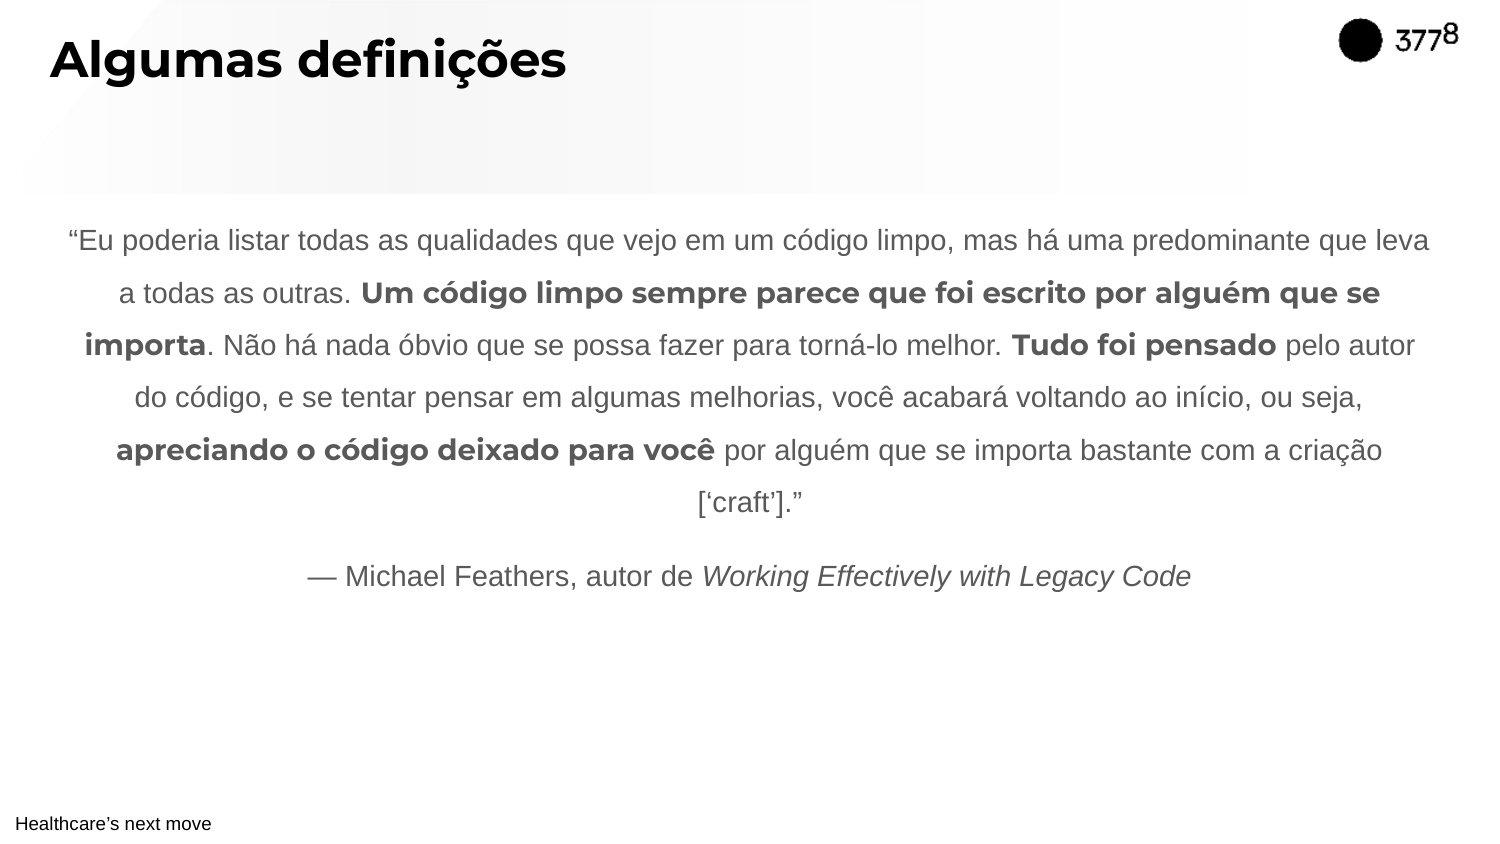

# Algumas definições
“Eu poderia listar todas as qualidades que vejo em um código limpo, mas há uma predominante que leva a todas as outras. Um código limpo sempre parece que foi escrito por alguém que se importa. Não há nada óbvio que se possa fazer para torná-lo melhor. Tudo foi pensado pelo autor do código, e se tentar pensar em algumas melhorias, você acabará voltando ao início, ou seja, apreciando o código deixado para você por alguém que se importa bastante com a criação [‘craft’].”
— Michael Feathers, autor de Working Effectively with Legacy Code